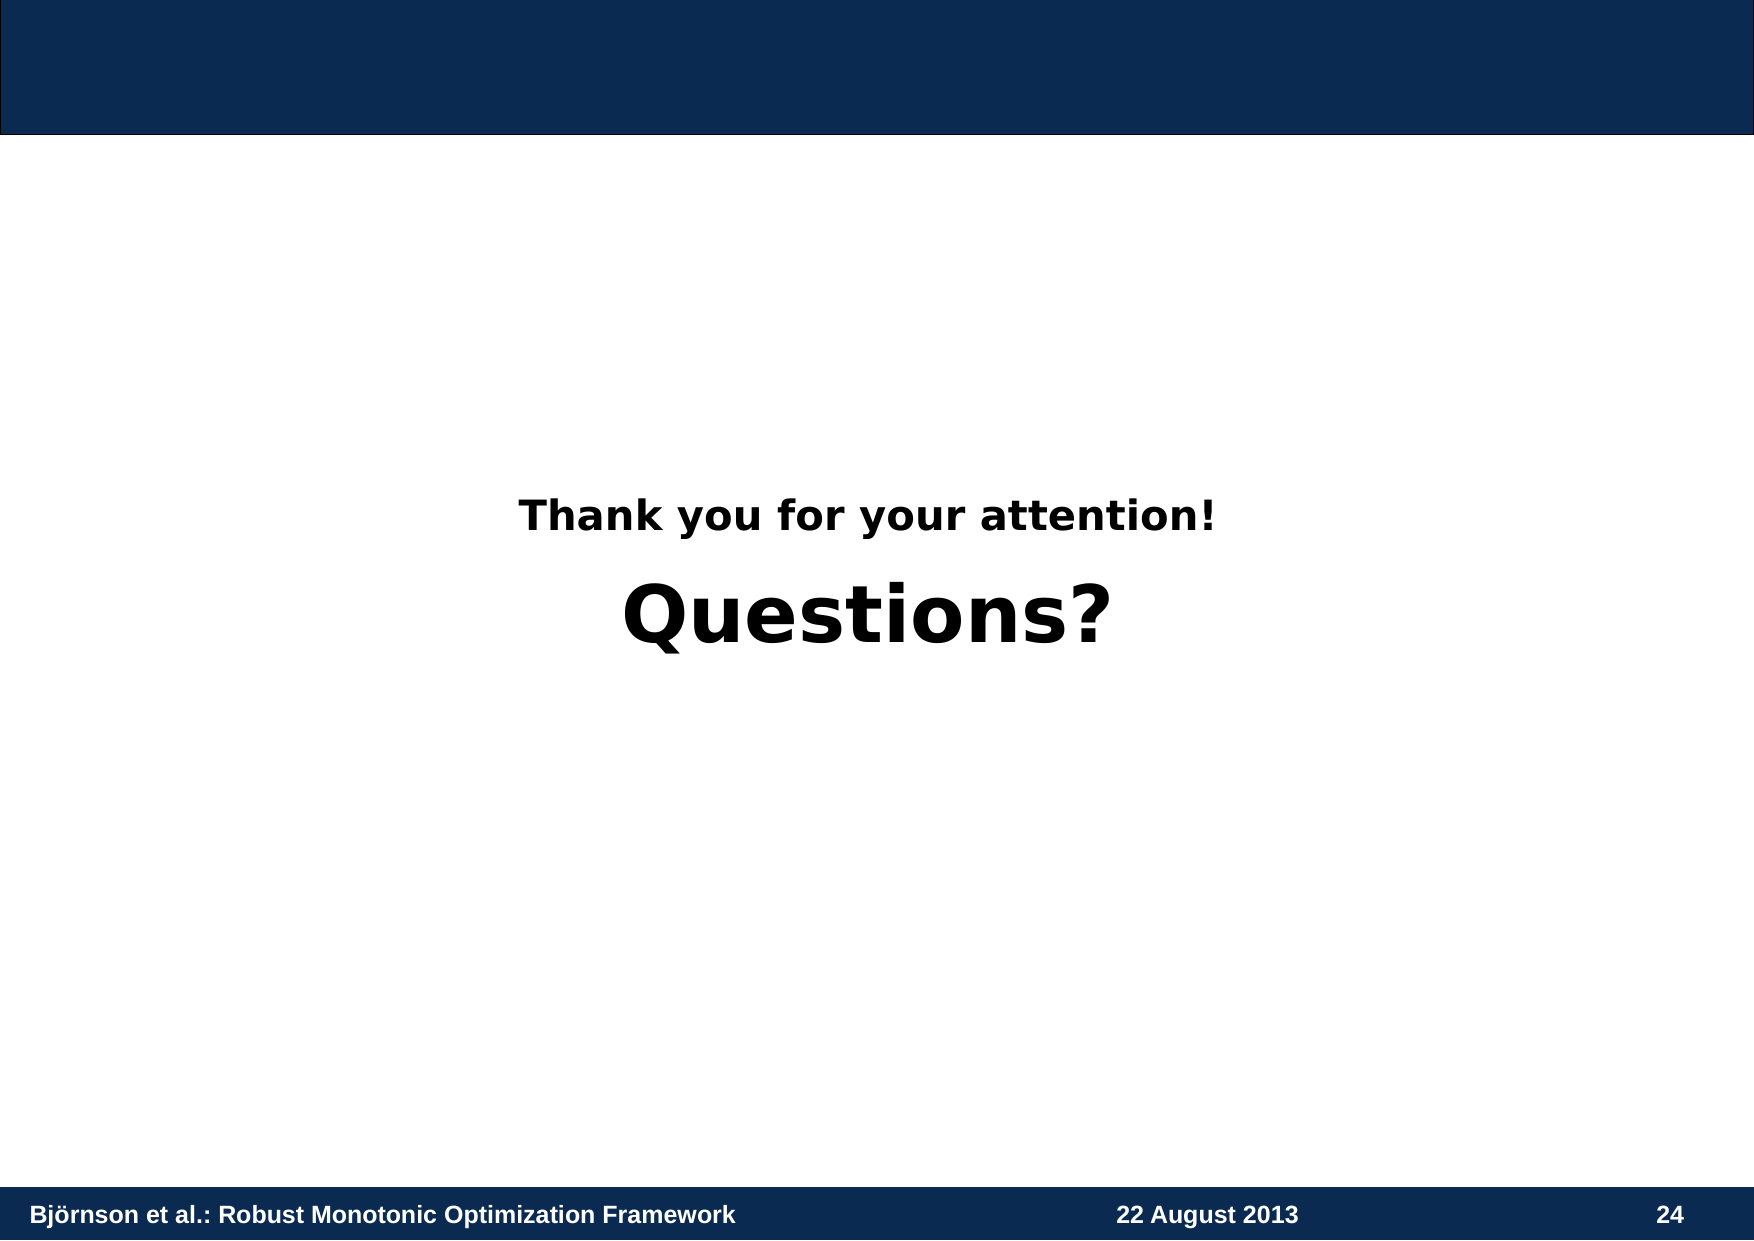

Thank you for your attention!
Questions?
Björnson et al.: Robust Monotonic Optimization Framework
22 August 2013
24